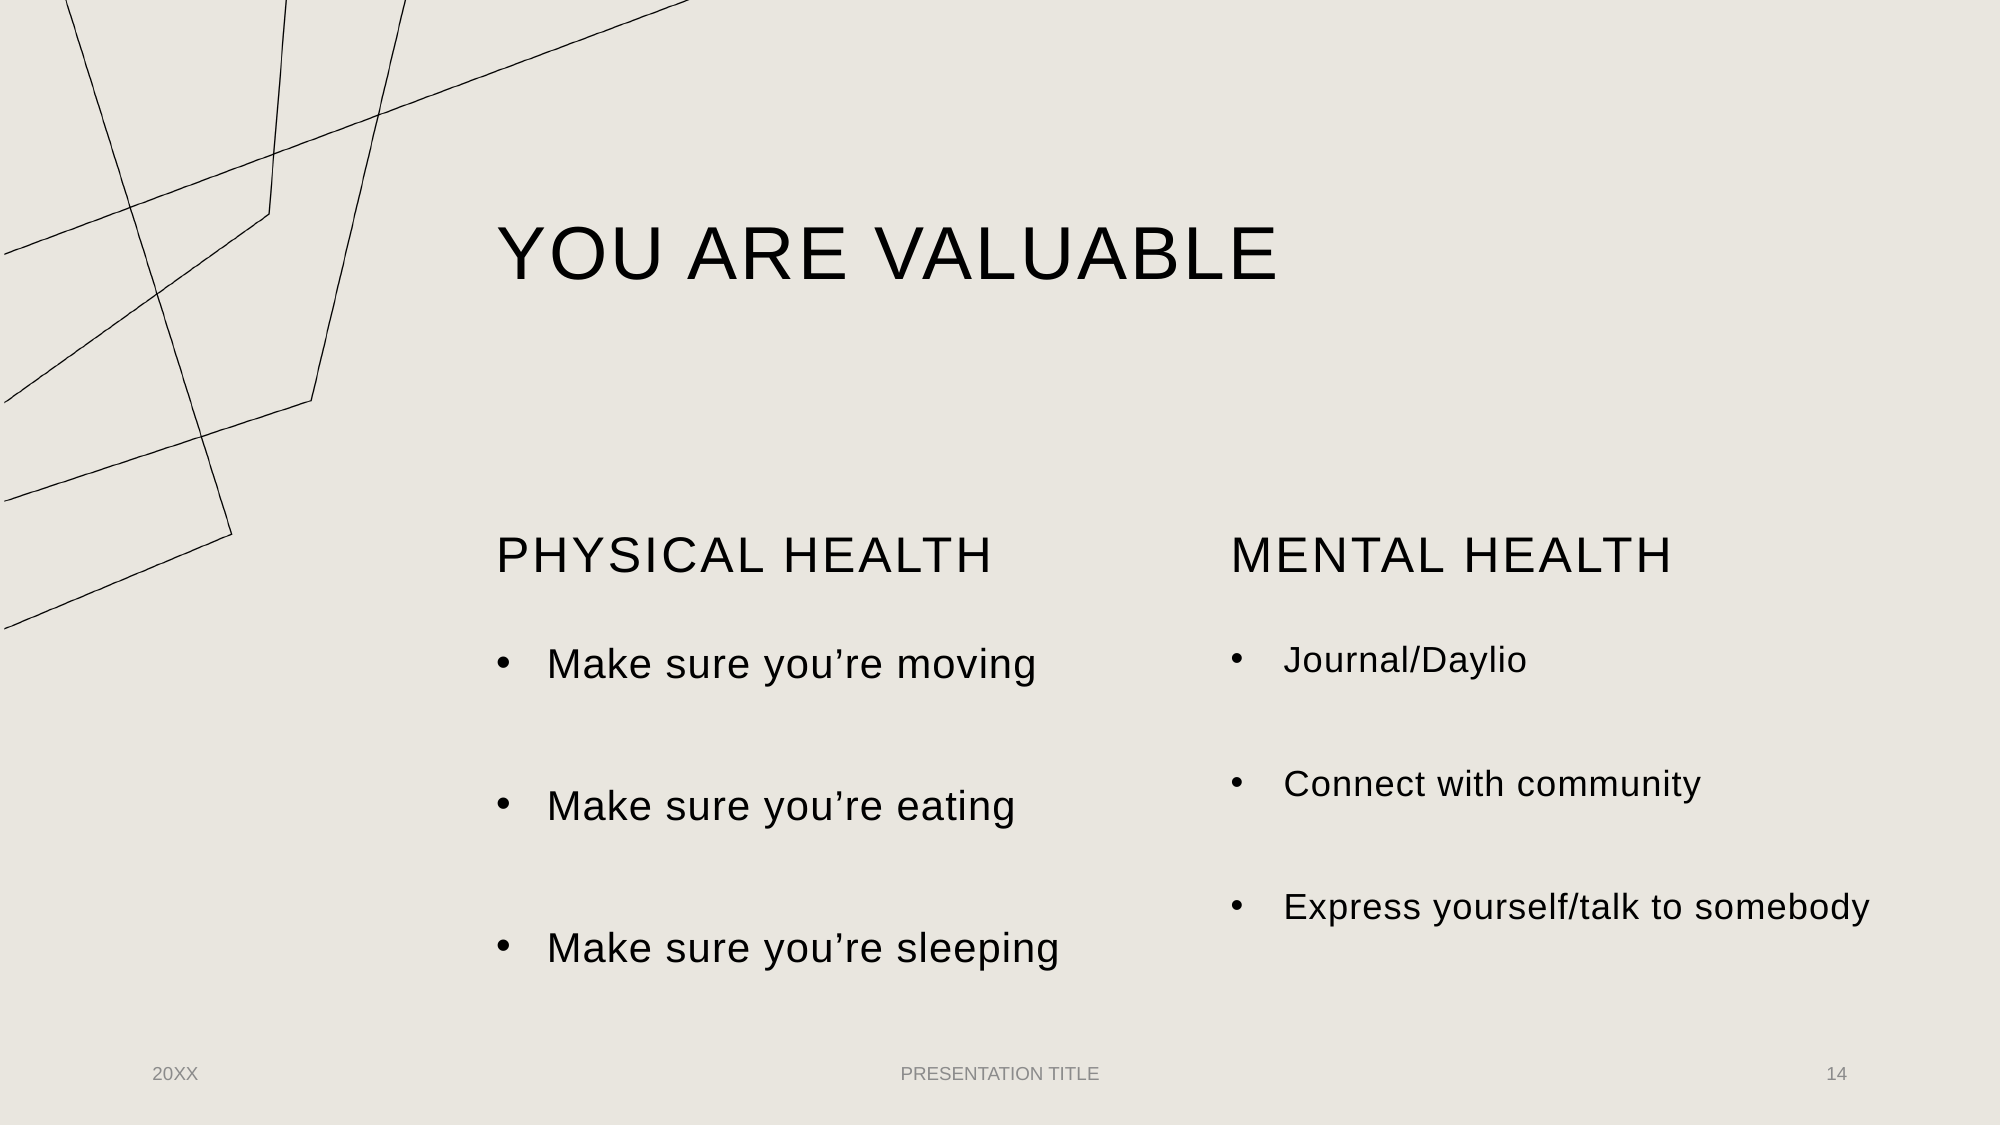

# YOU ARE VALUABLE
PHYSICAL HEALTH
MENTAL HEALTH
Make sure you’re moving

Make sure you’re eating

Make sure you’re sleeping
Journal/Daylio

Connect with community

Express yourself/talk to somebody
20XX
PRESENTATION TITLE
14